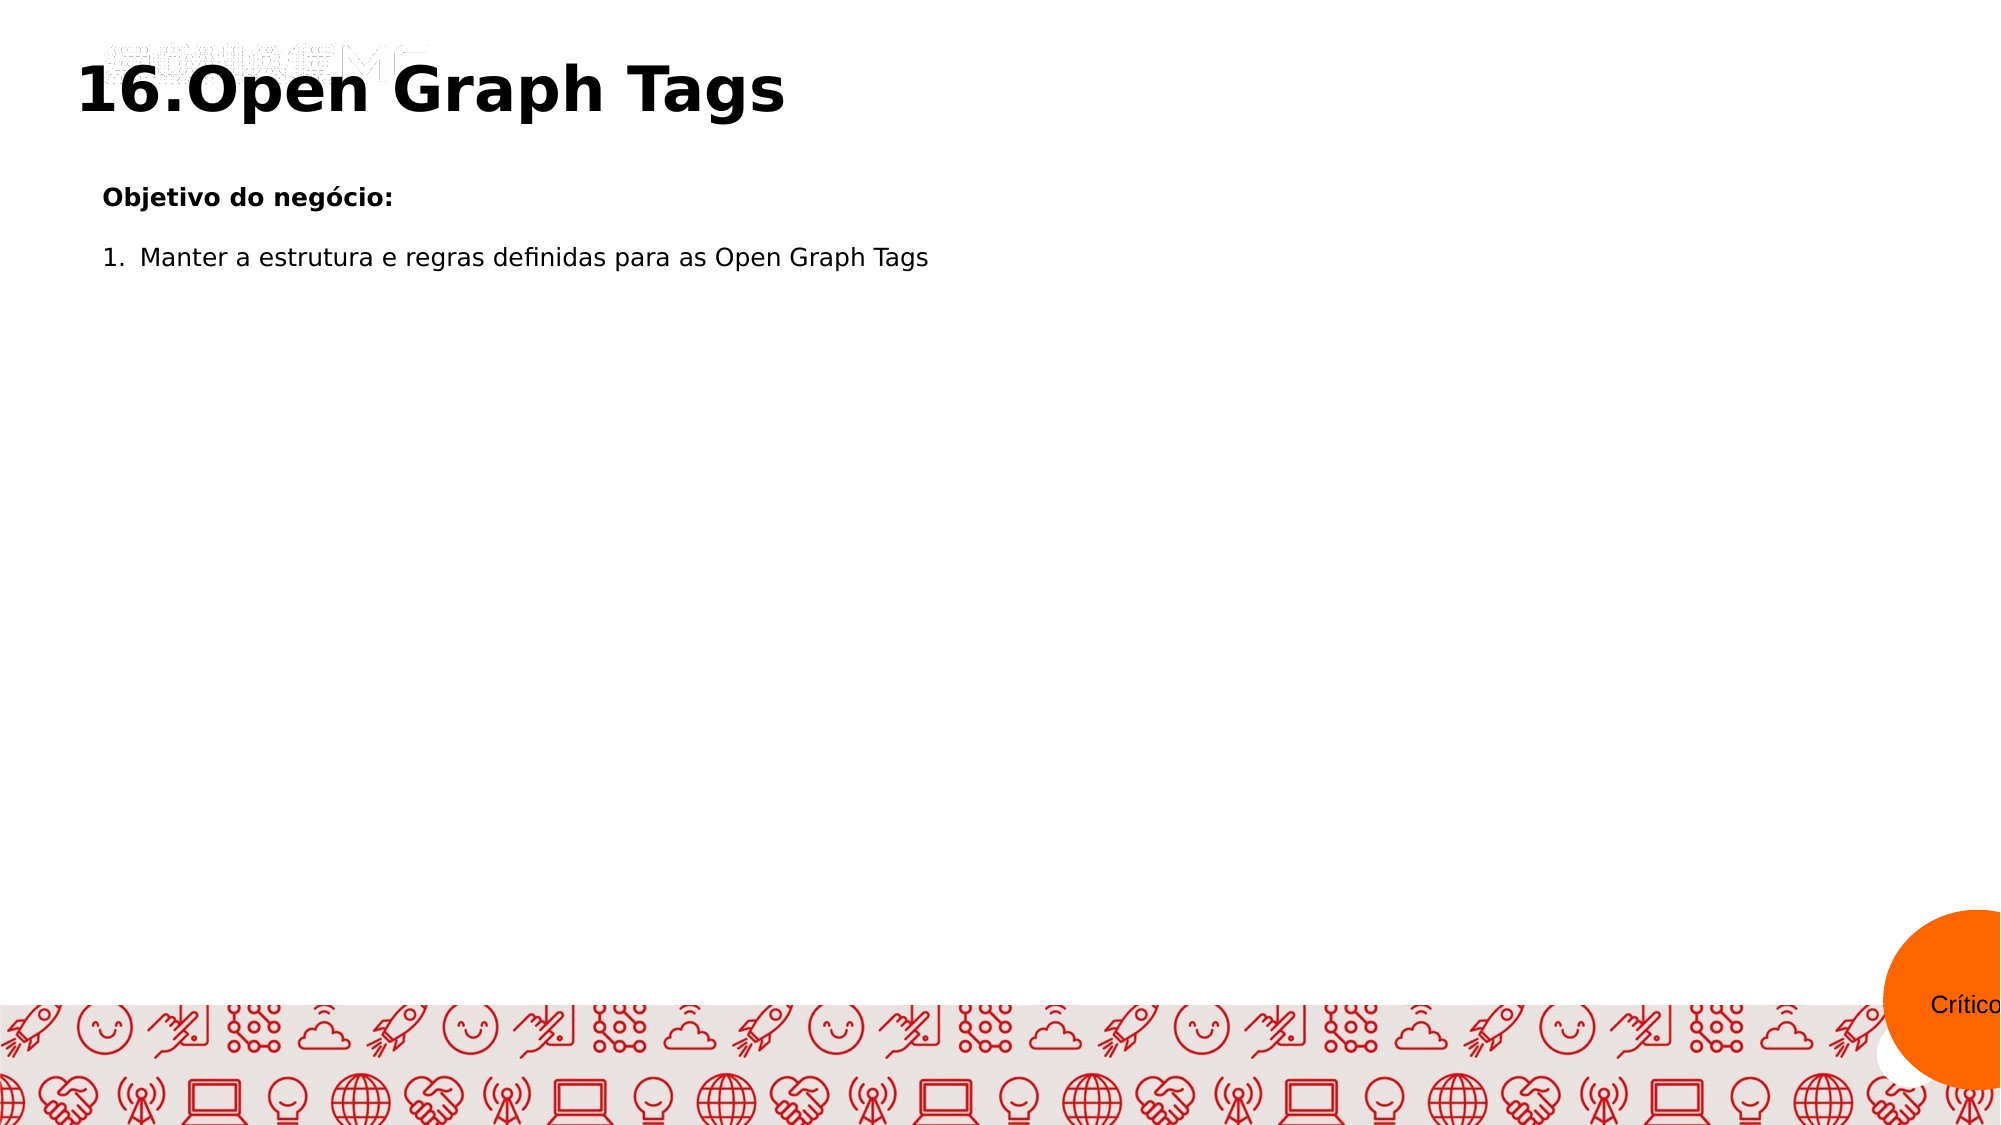

16.Open Graph Tags
Objetivo do negócio:
Manter a estrutura e regras definidas para as Open Graph Tags

C

Crítico